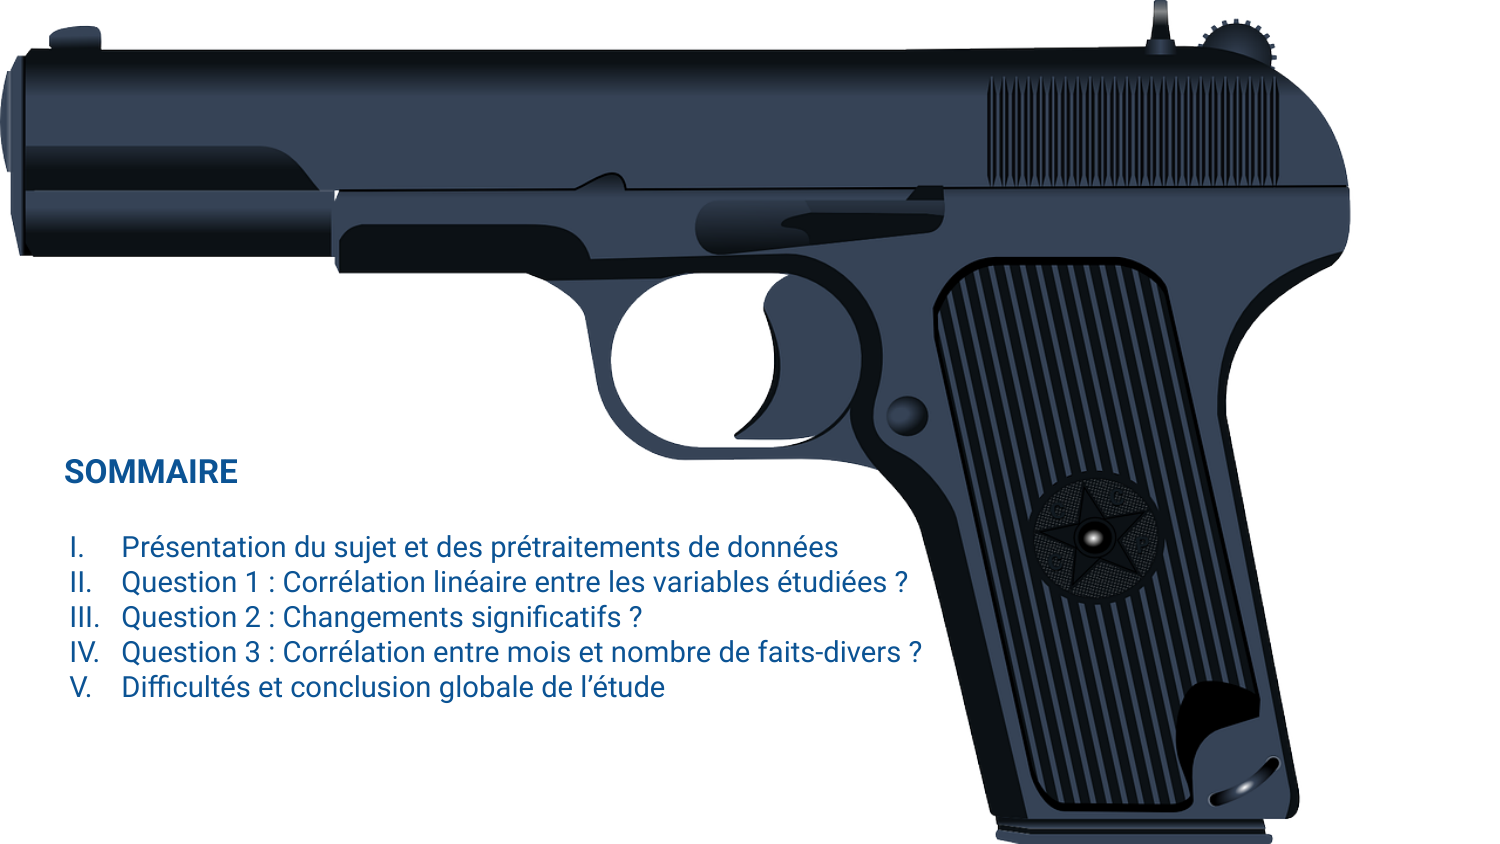

SOMMAIRE
Présentation du sujet et des prétraitements de données
Question 1 : Corrélation linéaire entre les variables étudiées ?
Question 2 : Changements significatifs ?
Question 3 : Corrélation entre mois et nombre de faits-divers ?
Difficultés et conclusion globale de l’étude